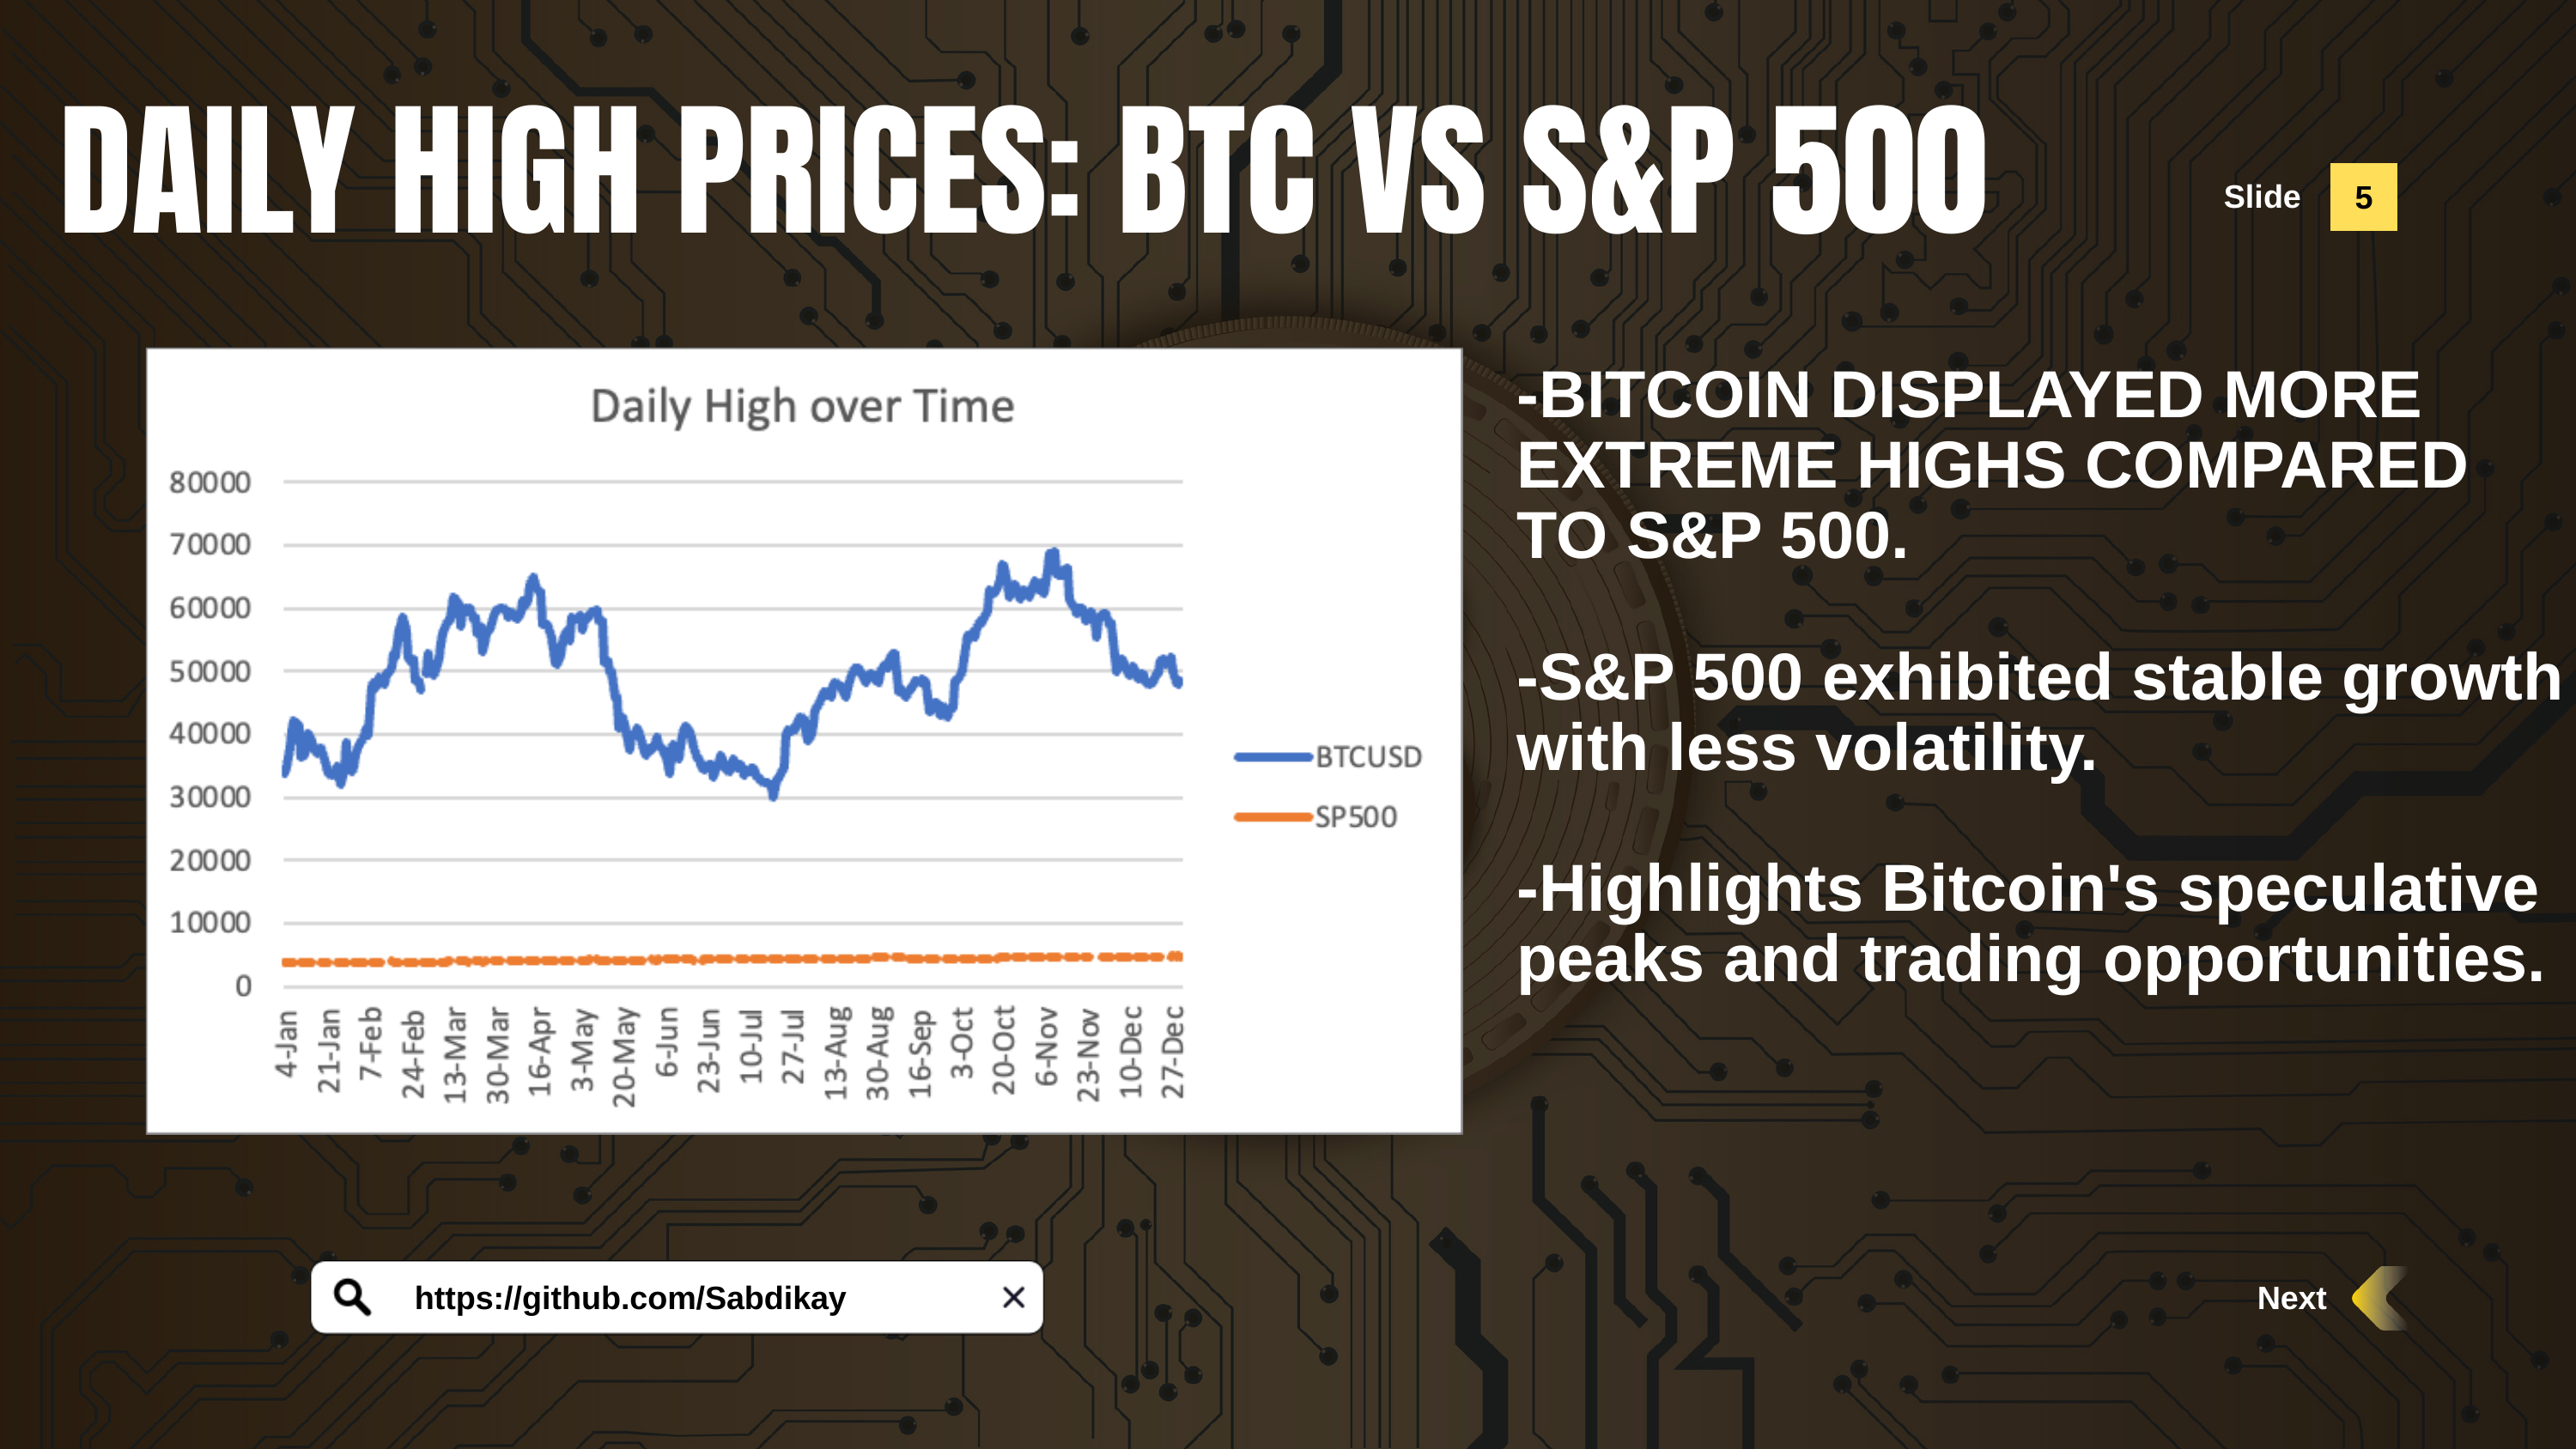

DAILY HIGH PRICES: BTC VS S&P 500

Slide
5

-BITCOIN DISPLAYED MORE EXTREME HIGHS COMPARED TO S&P 500.

-S&P 500 exhibited stable growth with less volatility.

-Highlights Bitcoin's speculative peaks and trading opportunities.

https://github.com/Sabdikay
Next